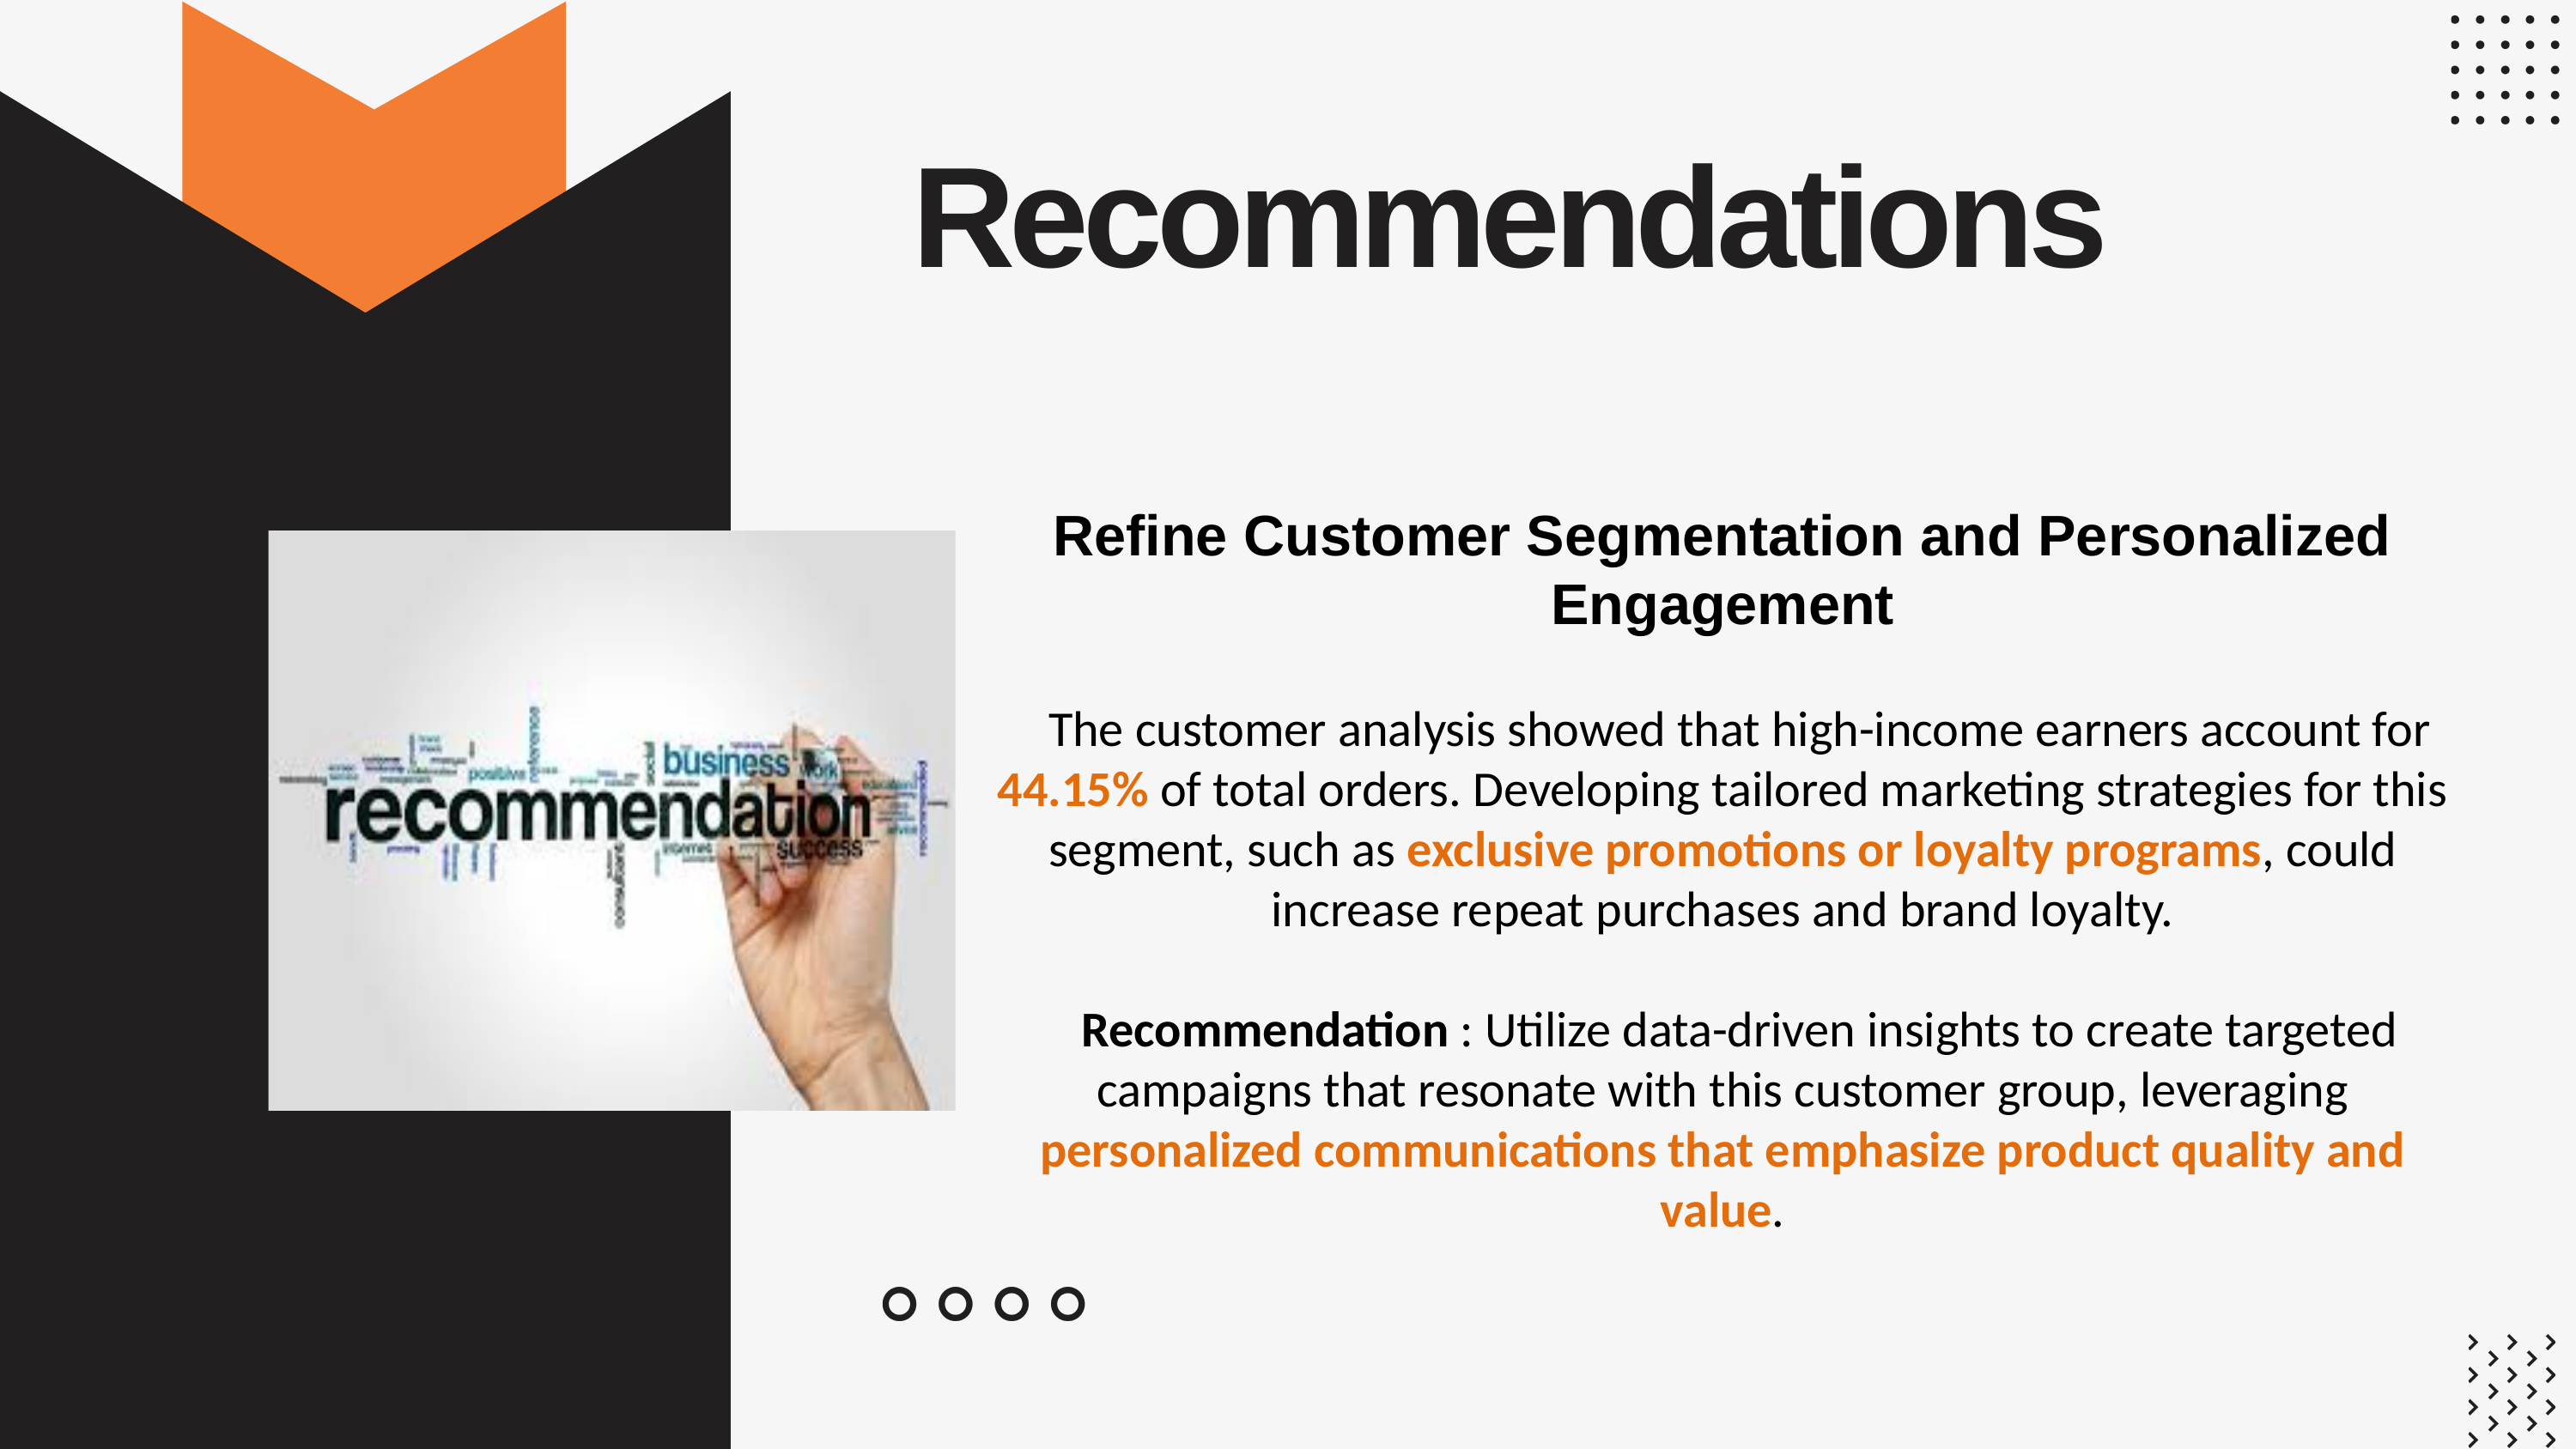

Recommendations
Refine Customer Segmentation and Personalized Engagement

   The customer analysis showed that high-income earners account for 44.15% of total orders. Developing tailored marketing strategies for this segment, such as exclusive promotions or loyalty programs, could increase repeat purchases and brand loyalty.

   Recommendation : Utilize data-driven insights to create targeted campaigns that resonate with this customer group, leveraging personalized communications that emphasize product quality and value.